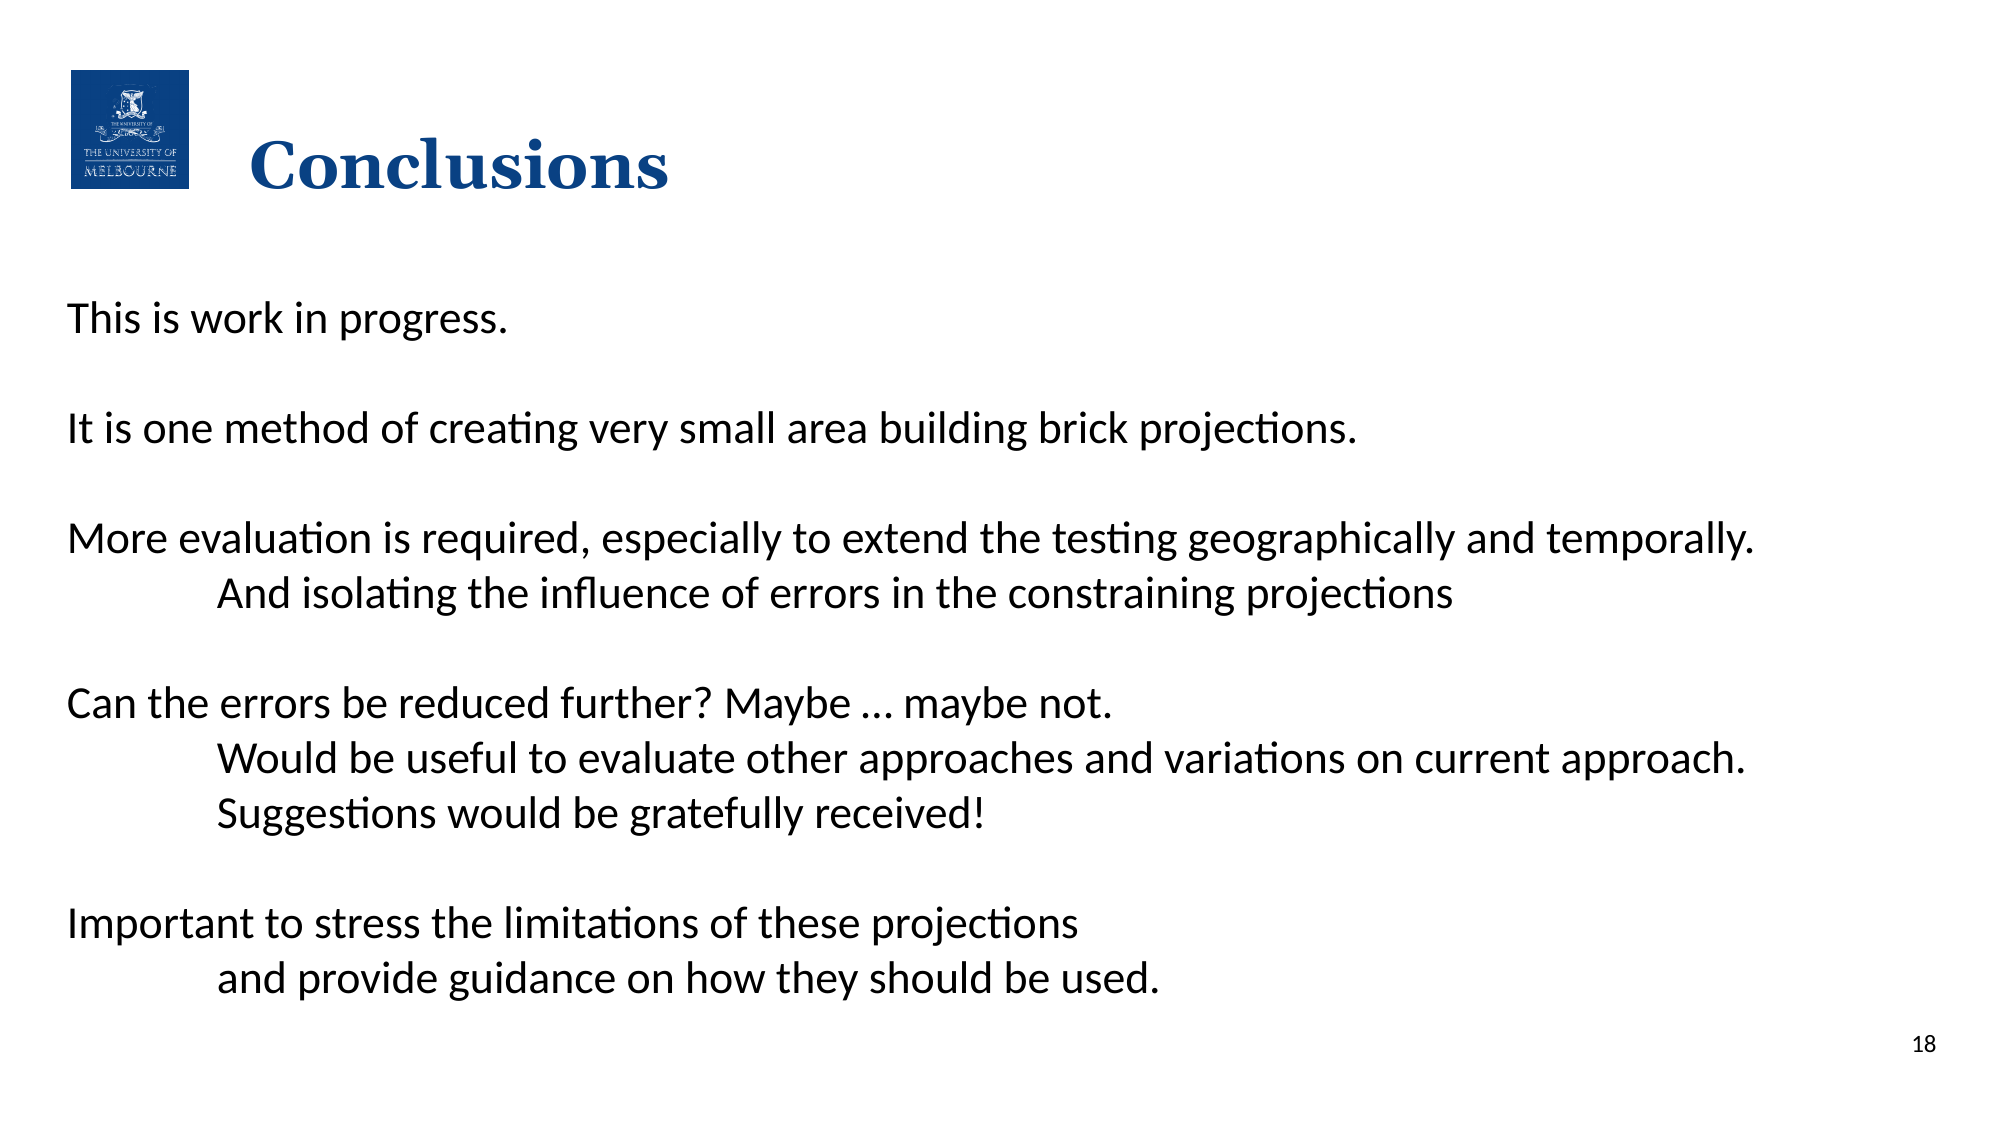

# Conclusions
This is work in progress.

It is one method of creating very small area building brick projections.

More evaluation is required, especially to extend the testing geographically and temporally.
	And isolating the influence of errors in the constraining projections

Can the errors be reduced further? Maybe … maybe not.
	Would be useful to evaluate other approaches and variations on current approach.
	Suggestions would be gratefully received!

Important to stress the limitations of these projections
	and provide guidance on how they should be used.
18